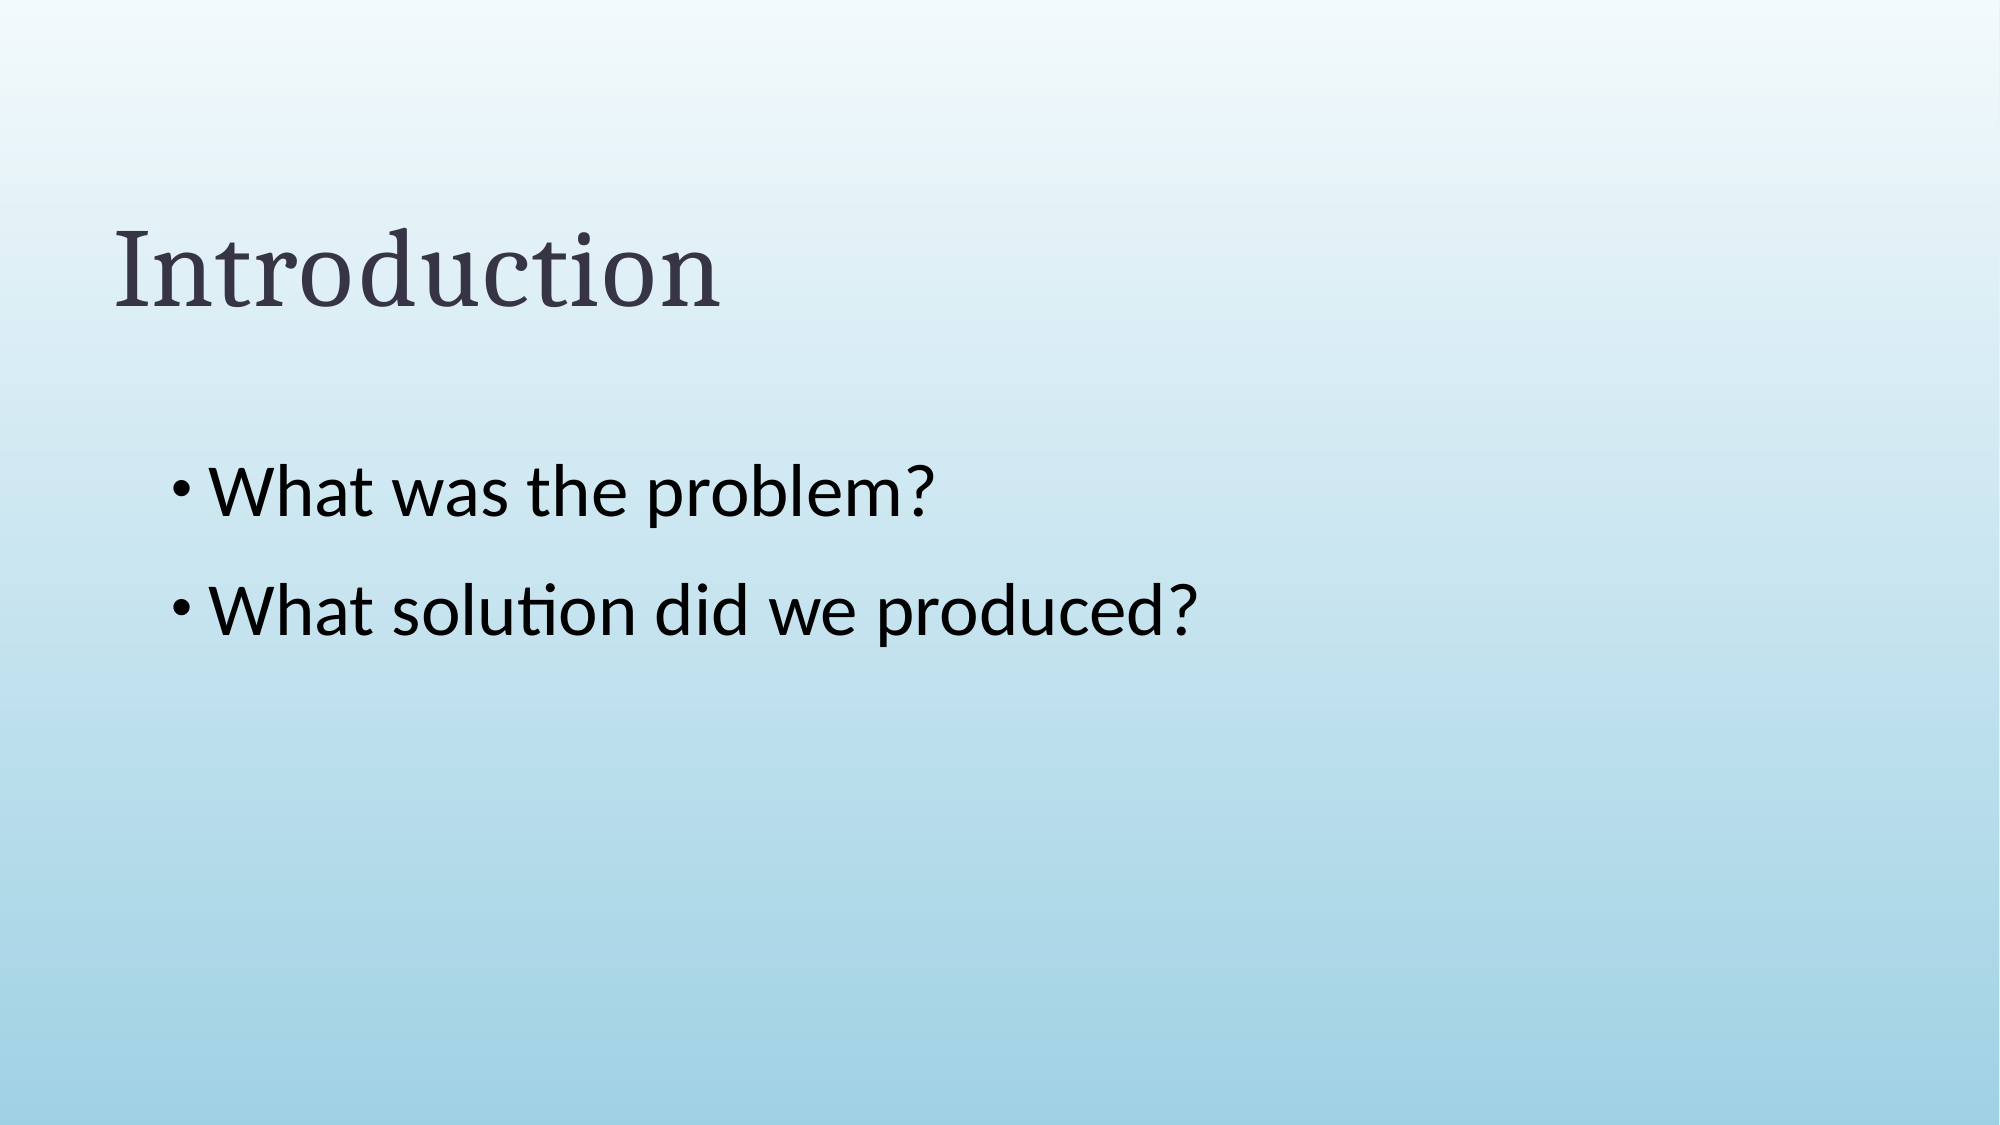

# Introduction
What was the problem?
What solution did we produced?